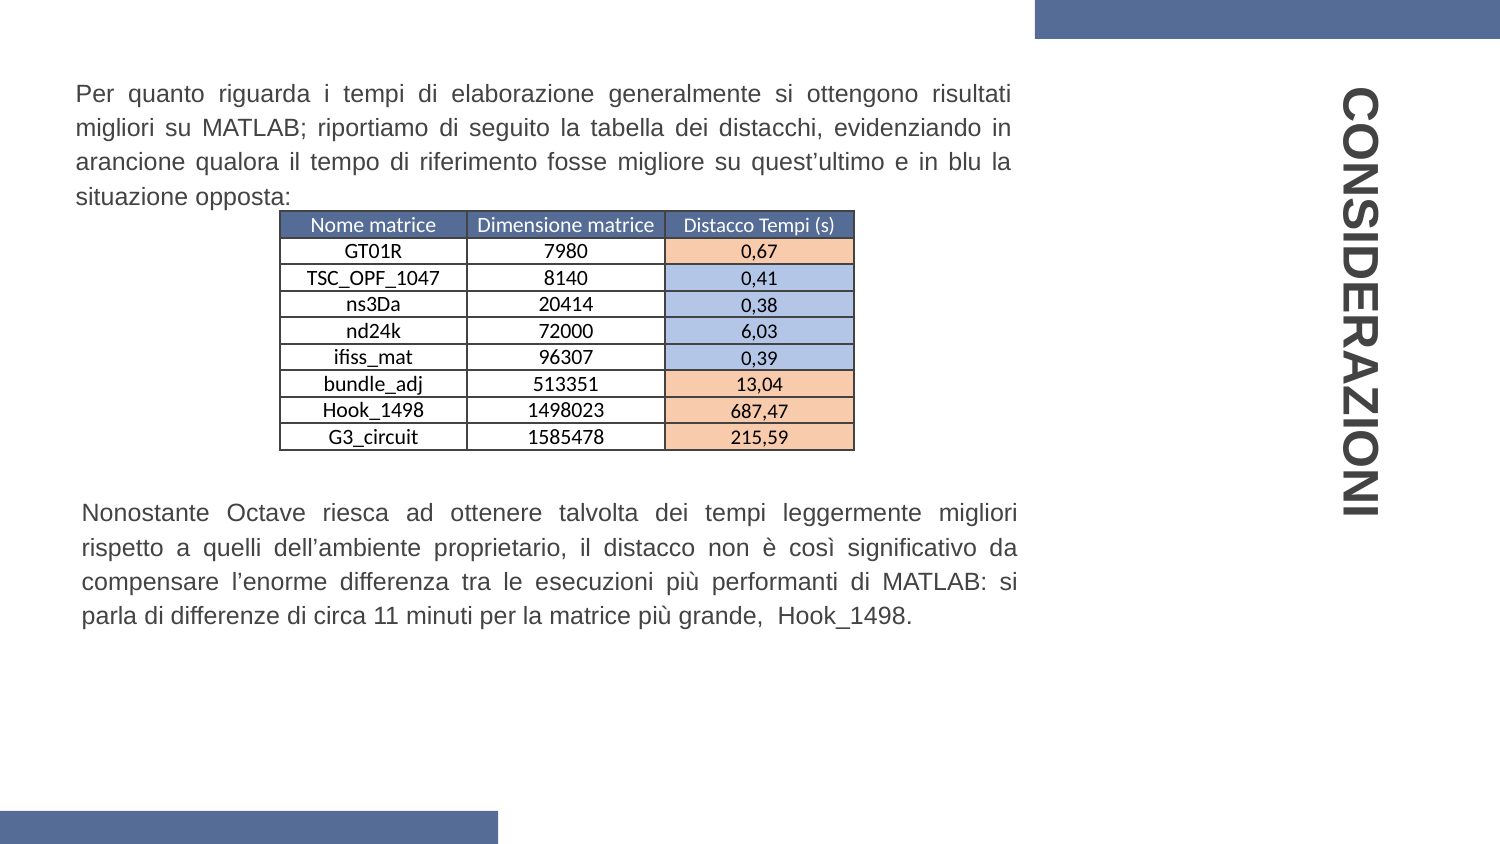

Per quanto riguarda i tempi di elaborazione generalmente si ottengono risultati migliori su MATLAB; riportiamo di seguito la tabella dei distacchi, evidenziando in arancione qualora il tempo di riferimento fosse migliore su quest’ultimo e in blu la situazione opposta:
| Nome matrice | Dimensione matrice | Distacco Tempi (s) |
| --- | --- | --- |
| GT01R | 7980 | 0,67 |
| TSC\_OPF\_1047 | 8140 | 0,41 |
| ns3Da | 20414 | 0,38 |
| nd24k | 72000 | 6,03 |
| ifiss\_mat | 96307 | 0,39 |
| bundle\_adj | 513351 | 13,04 |
| Hook\_1498 | 1498023 | 687,47 |
| G3\_circuit | 1585478 | 215,59 |
# CONSIDERAZIONI
Nonostante Octave riesca ad ottenere talvolta dei tempi leggermente migliori rispetto a quelli dell’ambiente proprietario, il distacco non è così significativo da compensare l’enorme differenza tra le esecuzioni più performanti di MATLAB: si parla di differenze di circa 11 minuti per la matrice più grande,  Hook_1498.